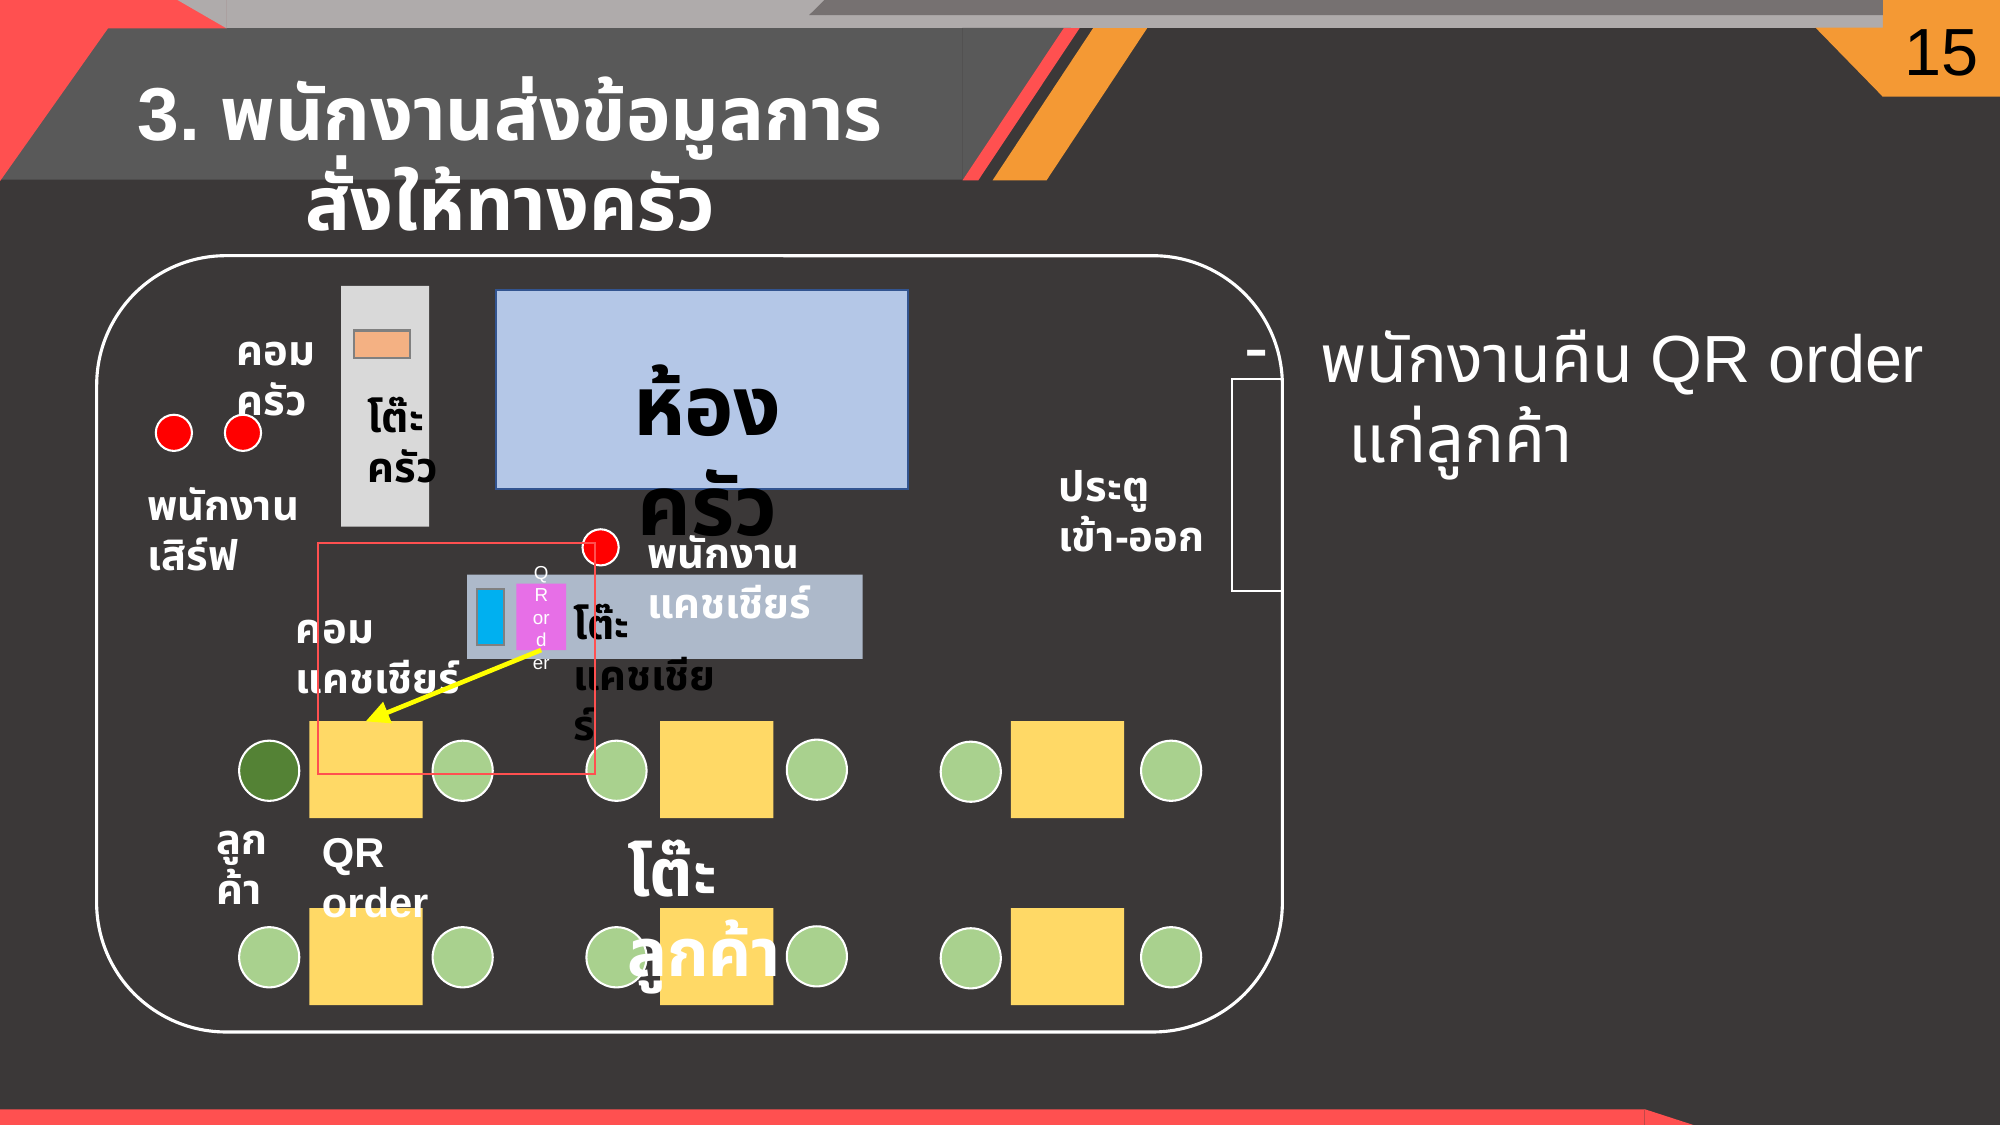

15

3. พนักงานส่งข้อมูลการสั่งให้ทางครัว

คอมครัว
ห้องครัว

โต๊ะครัว

ประตูเข้า-ออก
พนักงานเสิร์ฟ
พนักงานแคชเชียร์

QR order

โต๊ะแคชเชียร์
คอมแคชเชียร์

ลูกค้า
QR order
โต๊ะลูกค้า

พนักงานคืน QR order
      แก่ลูกค้า